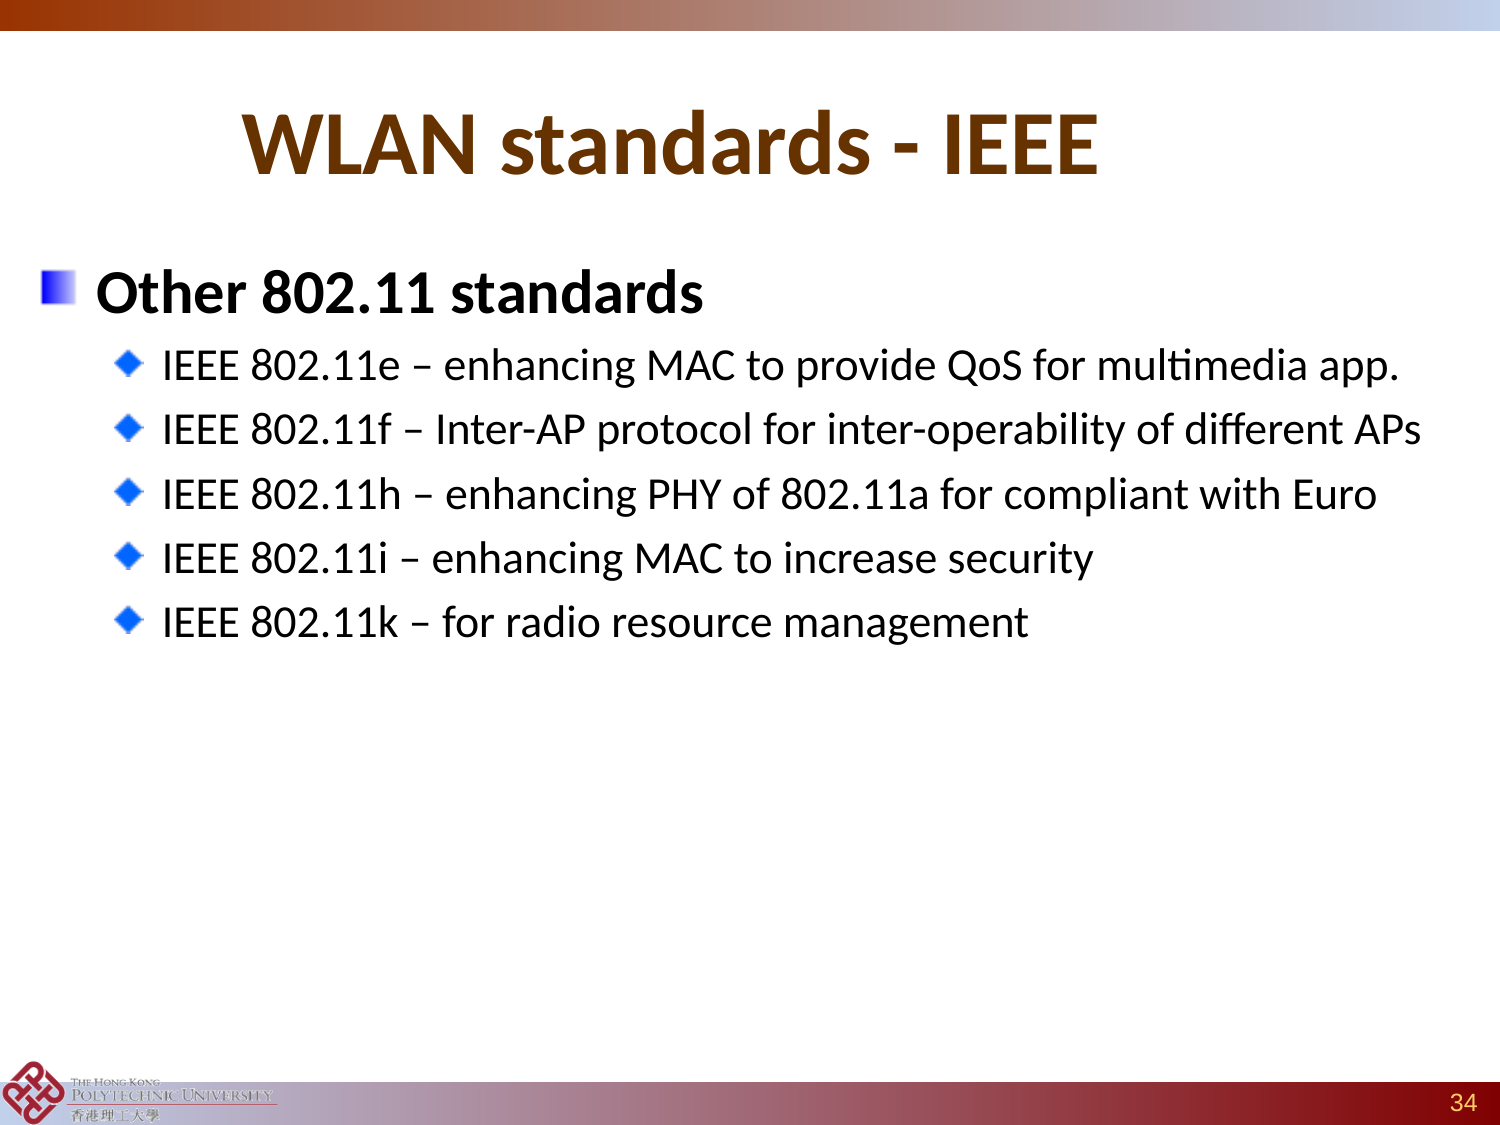

# WLAN standards - IEEE
Other 802.11 standards
IEEE 802.11e – enhancing MAC to provide QoS for multimedia app.
IEEE 802.11f – Inter-AP protocol for inter-operability of different APs
IEEE 802.11h – enhancing PHY of 802.11a for compliant with Euro
IEEE 802.11i – enhancing MAC to increase security
IEEE 802.11k – for radio resource management